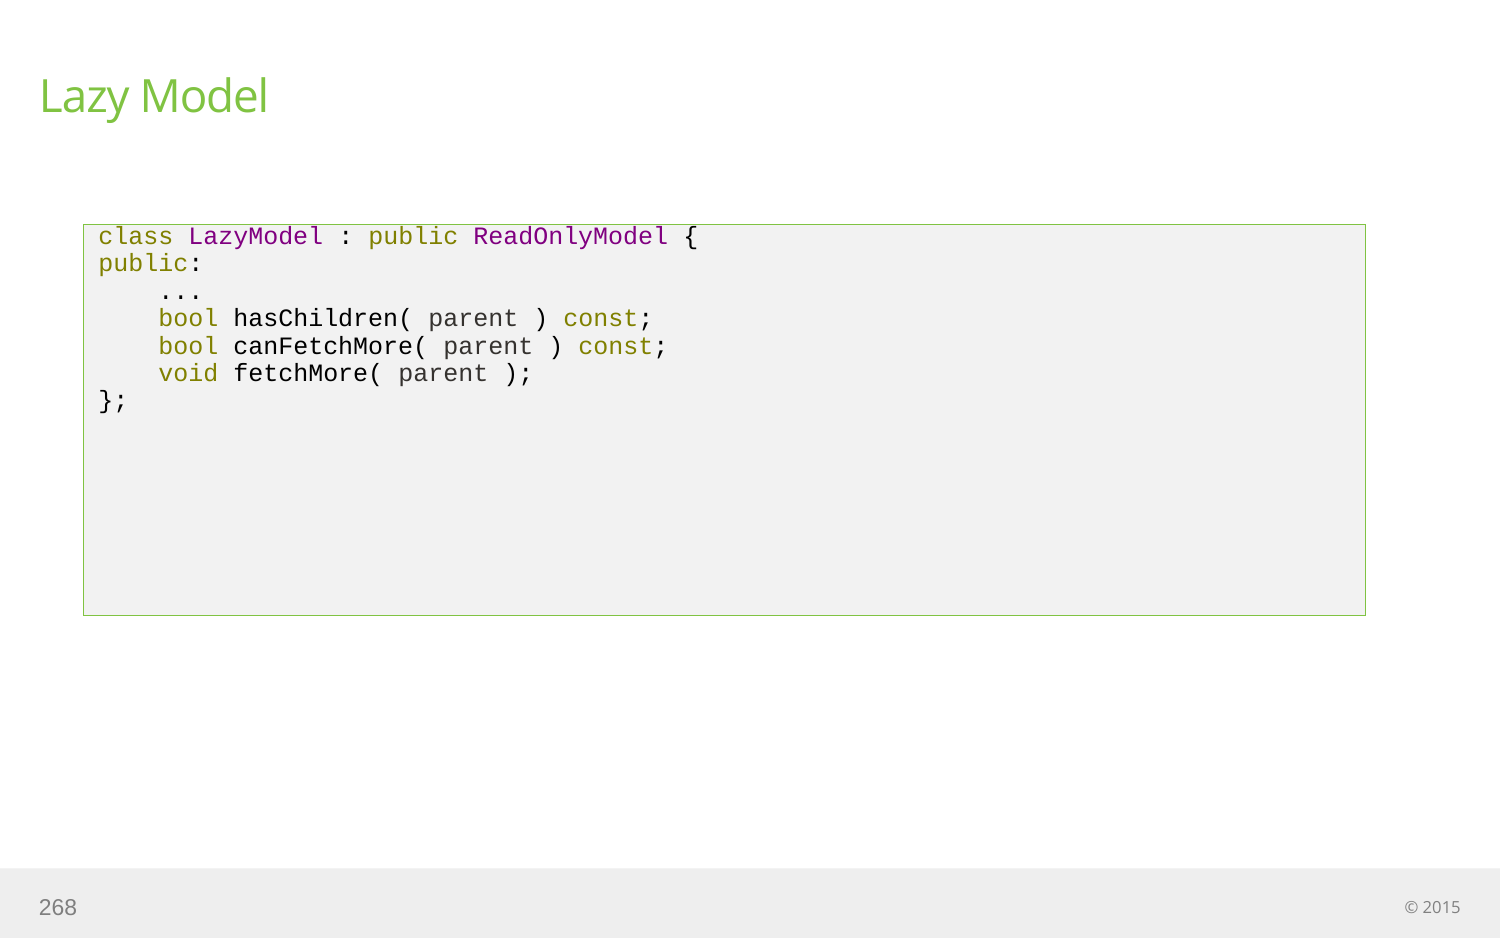

# Lazy Model
class LazyModel : public ReadOnlyModel {
public:
    ...
    bool hasChildren( parent ) const;
    bool canFetchMore( parent ) const;
    void fetchMore( parent );
};
268
© 2015